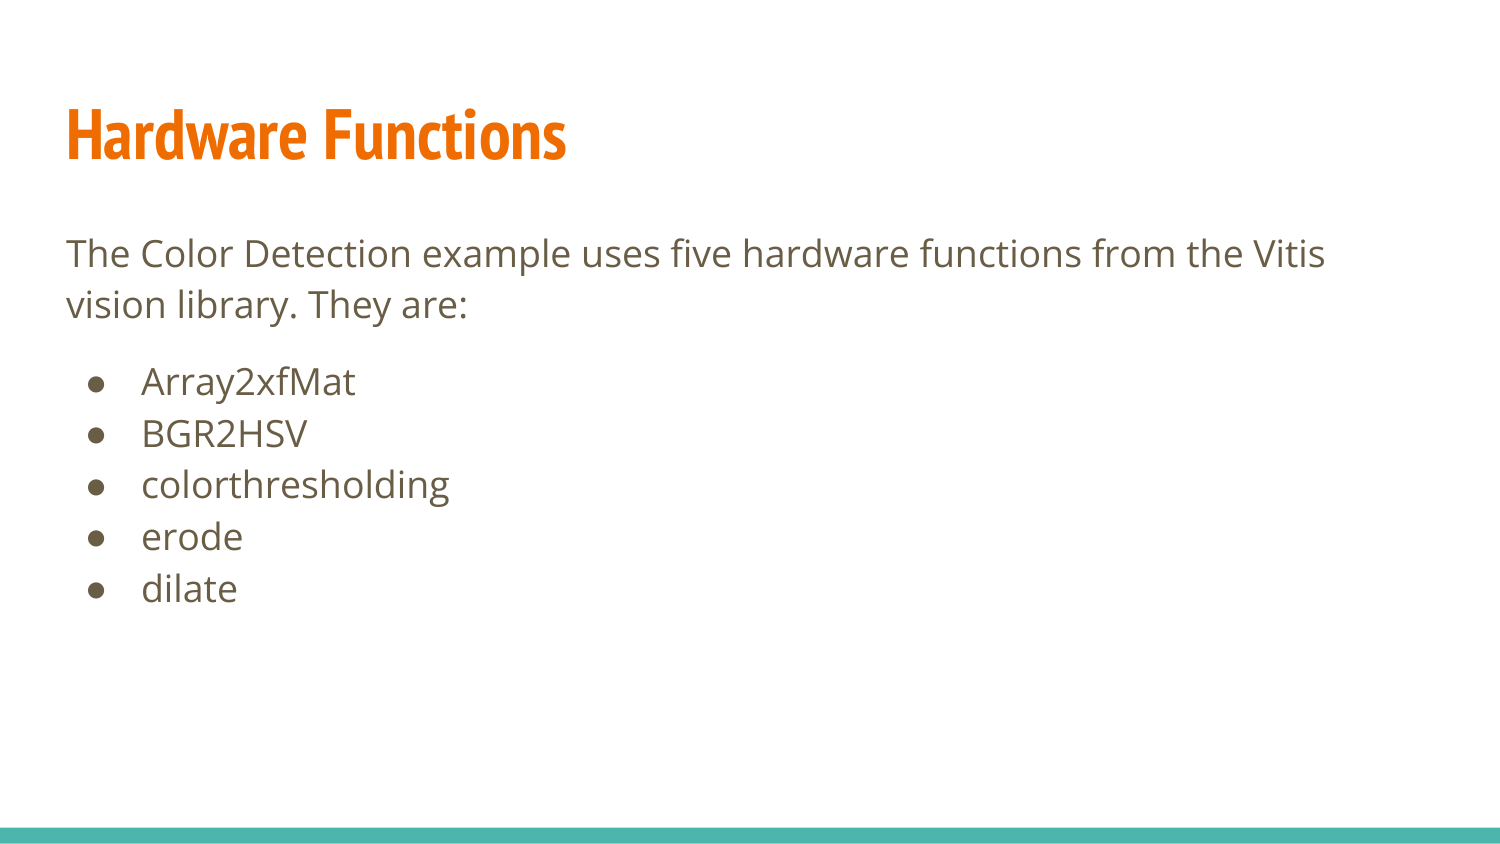

# Hardware Functions
The Color Detection example uses five hardware functions from the Vitis vision library. They are:
Array2xfMat
BGR2HSV
colorthresholding
erode
dilate